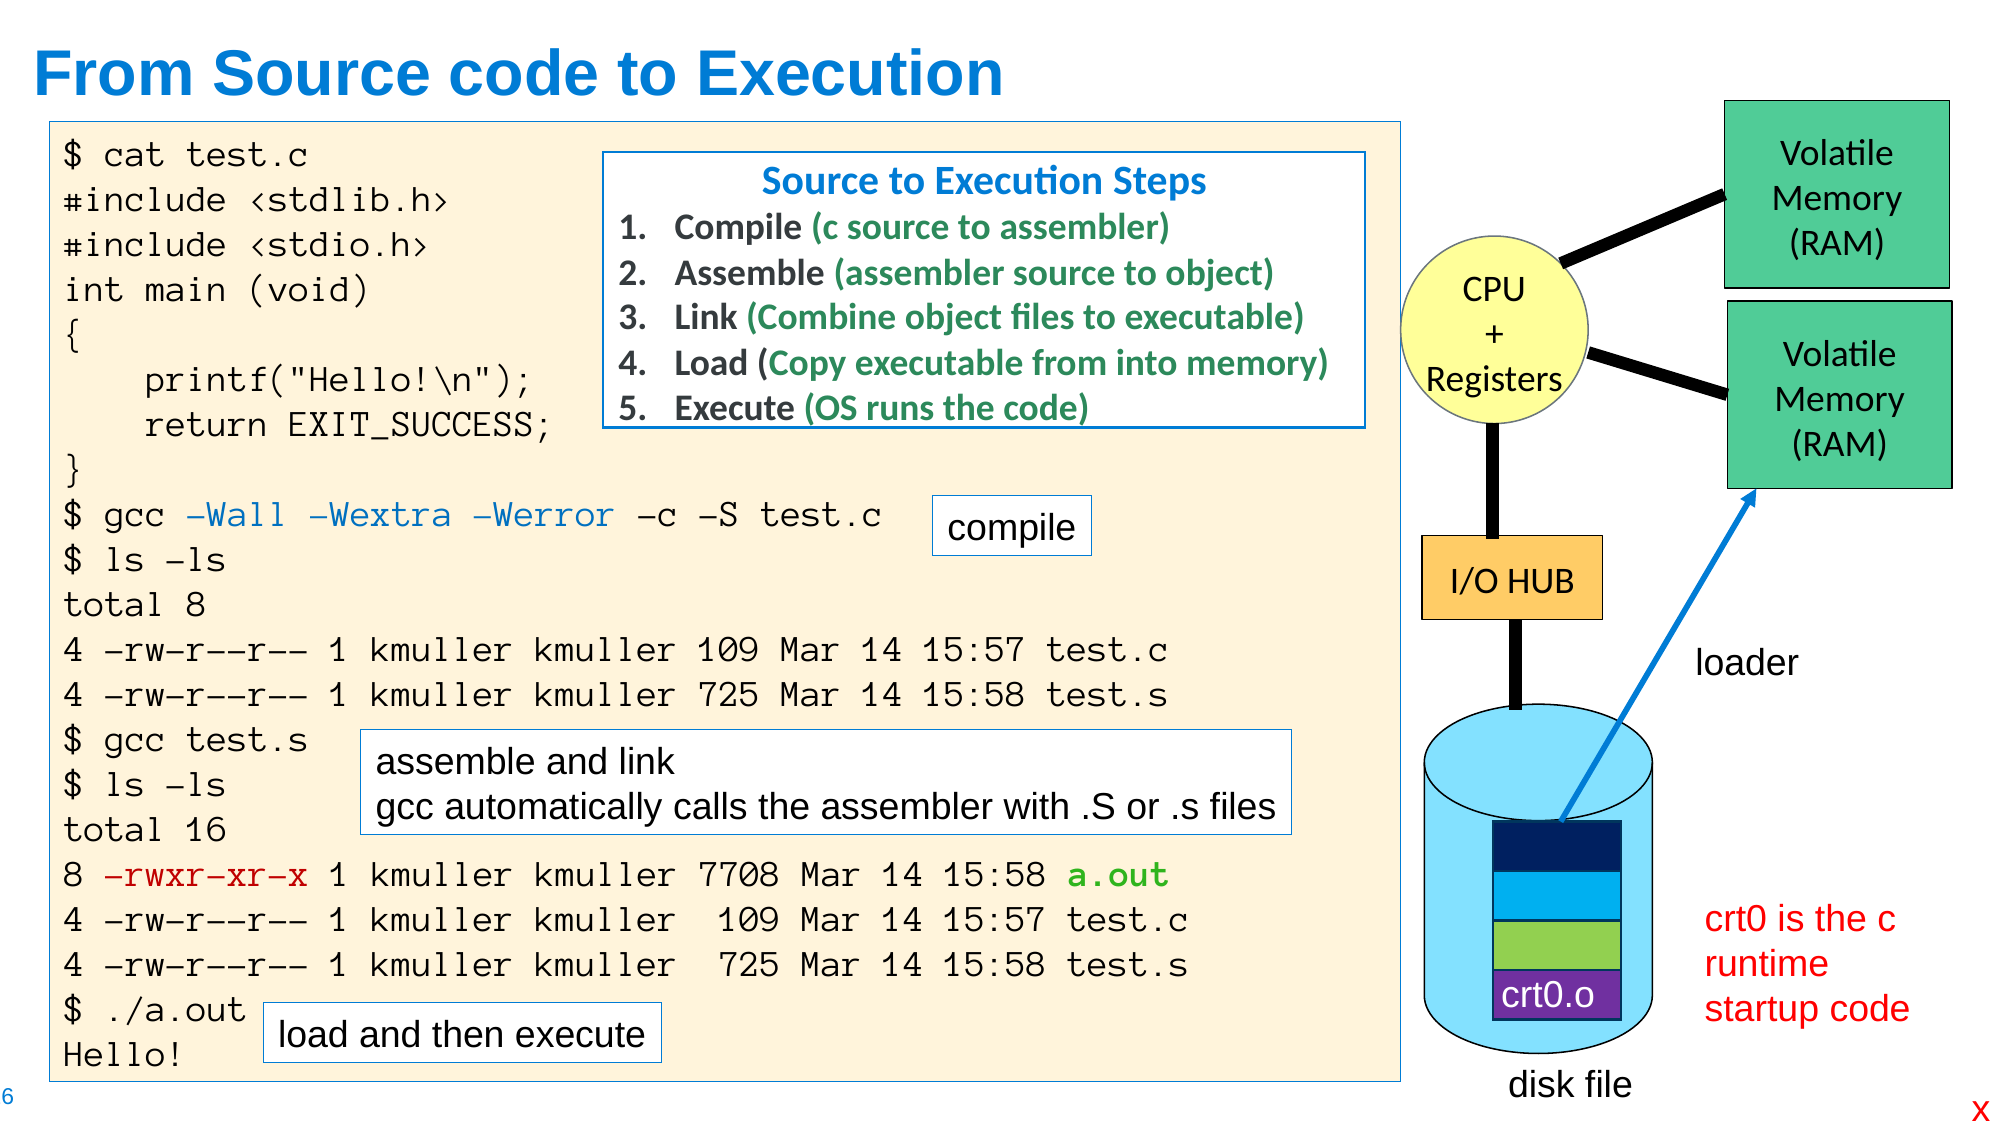

# From Source code to Execution
Volatile
Memory
(RAM)
$ cat test.c
#include <stdlib.h>
#include <stdio.h>
int main (void)
{
    printf("Hello!\n");
    return EXIT_SUCCESS;
}
$ gcc -Wall –Wextra –Werror -c -S test.c
$ ls -ls
total 8
4 -rw-r--r-- 1 kmuller kmuller 109 Mar 14 15:57 test.c
4 -rw-r--r-- 1 kmuller kmuller 725 Mar 14 15:58 test.s
$ gcc test.s
$ ls -ls
total 16
8 -rwxr-xr-x 1 kmuller kmuller 7708 Mar 14 15:58 a.out
4 -rw-r--r-- 1 kmuller kmuller  109 Mar 14 15:57 test.c
4 -rw-r--r-- 1 kmuller kmuller  725 Mar 14 15:58 test.s
$ ./a.out
Hello!
Source to Execution Steps
Compile (c source to assembler)
Assemble (assembler source to object)
Link (Combine object files to executable)
Load (Copy executable from into memory)
Execute (OS runs the code)
CPU
+
Registers
Volatile
Memory
(RAM)
compile
I/O HUB
loader

assemble and link
gcc automatically calls the assembler with .S or .s files

crt0 is the c runtime startup code
crt0.o
load and then execute
disk file
x